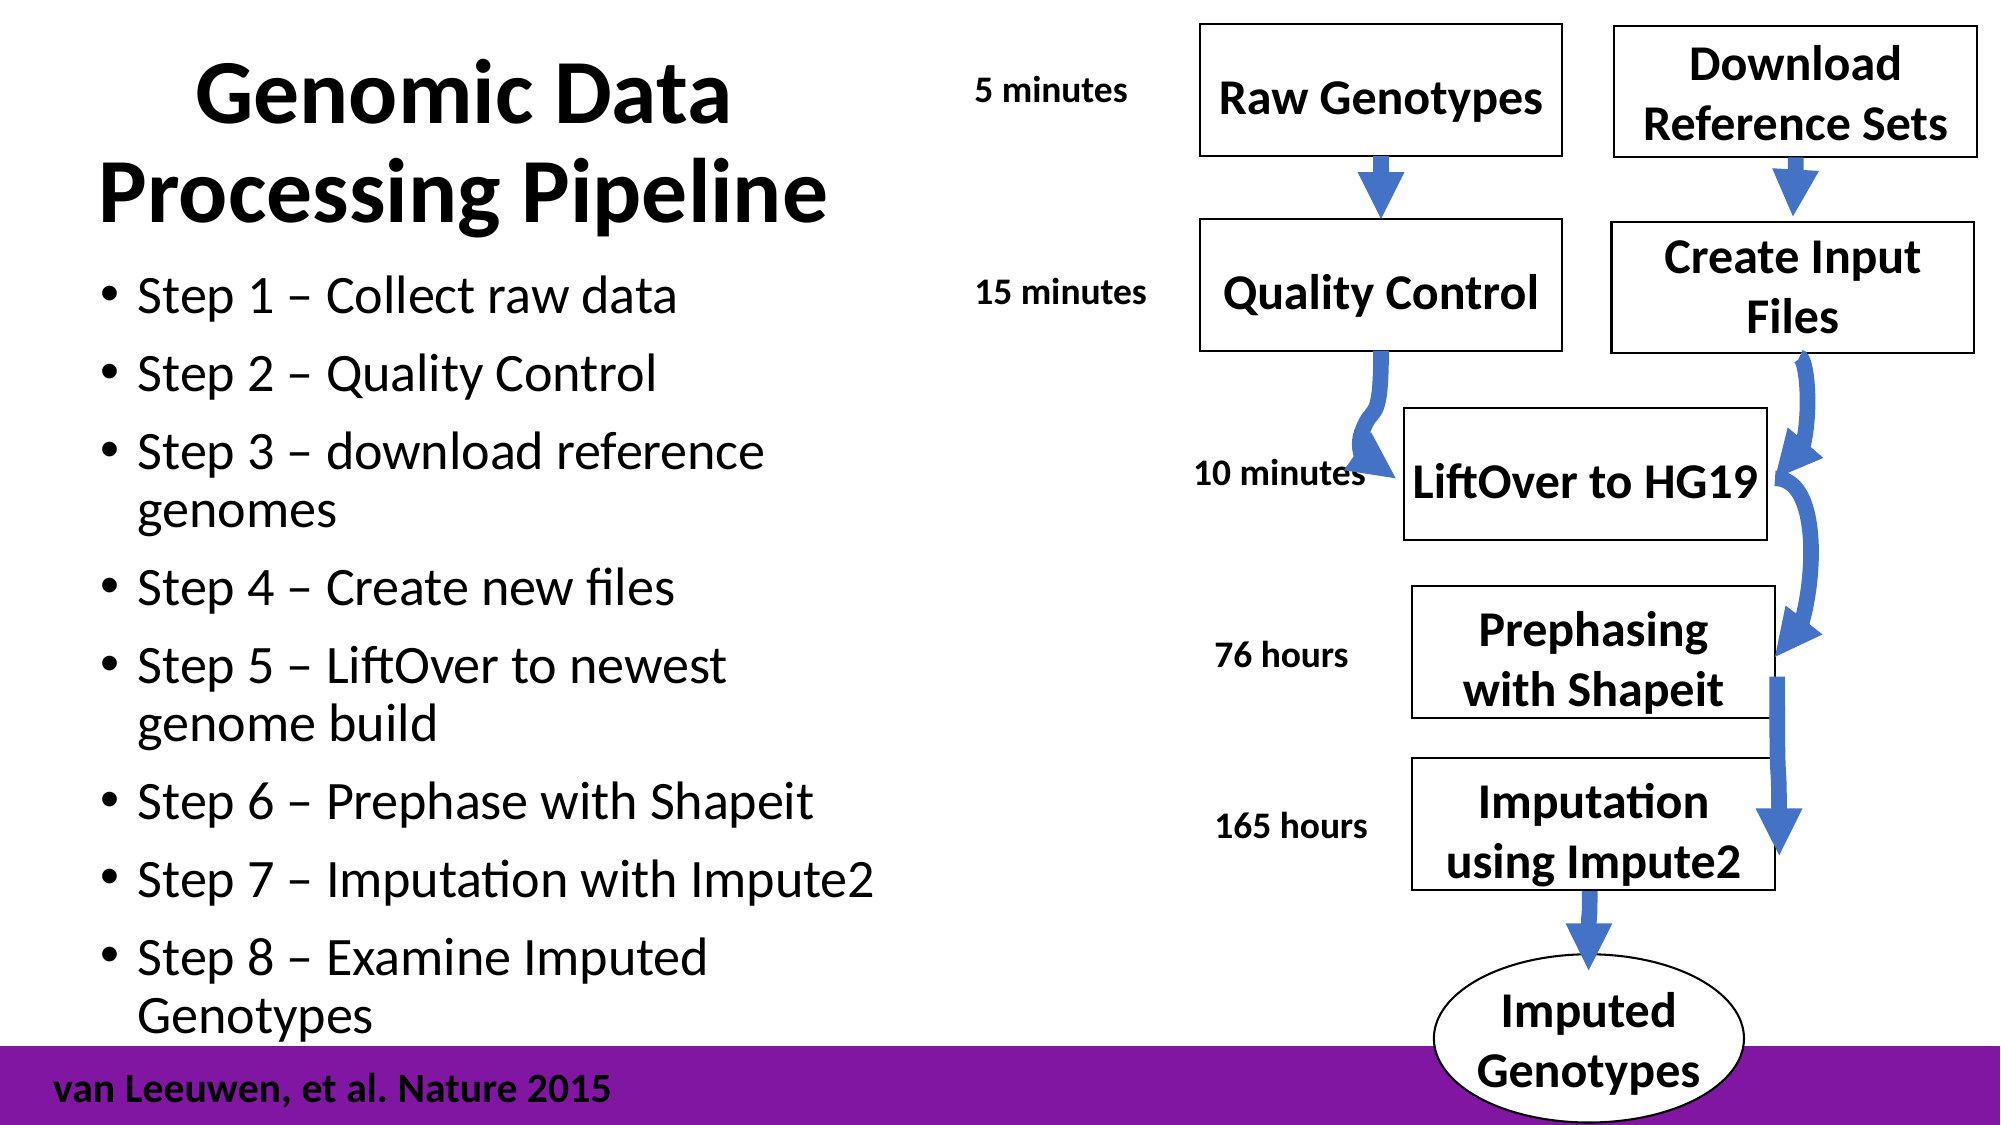

Download Reference Sets

Raw Genotypes
# Genomic Data Processing Pipeline
5 minutes
Create Input Files

Quality Control
Step 1 – Collect raw data
Step 2 – Quality Control
Step 3 – download reference genomes
Step 4 – Create new files
Step 5 – LiftOver to newest genome build
Step 6 – Prephase with Shapeit
Step 7 – Imputation with Impute2
Step 8 – Examine Imputed Genotypes
15 minutes

LiftOver to HG19
10 minutes

Prephasing with Shapeit
76 hours

Imputation using Impute2
165 hours

Imputed Genotypes

van Leeuwen, et al. Nature 2015